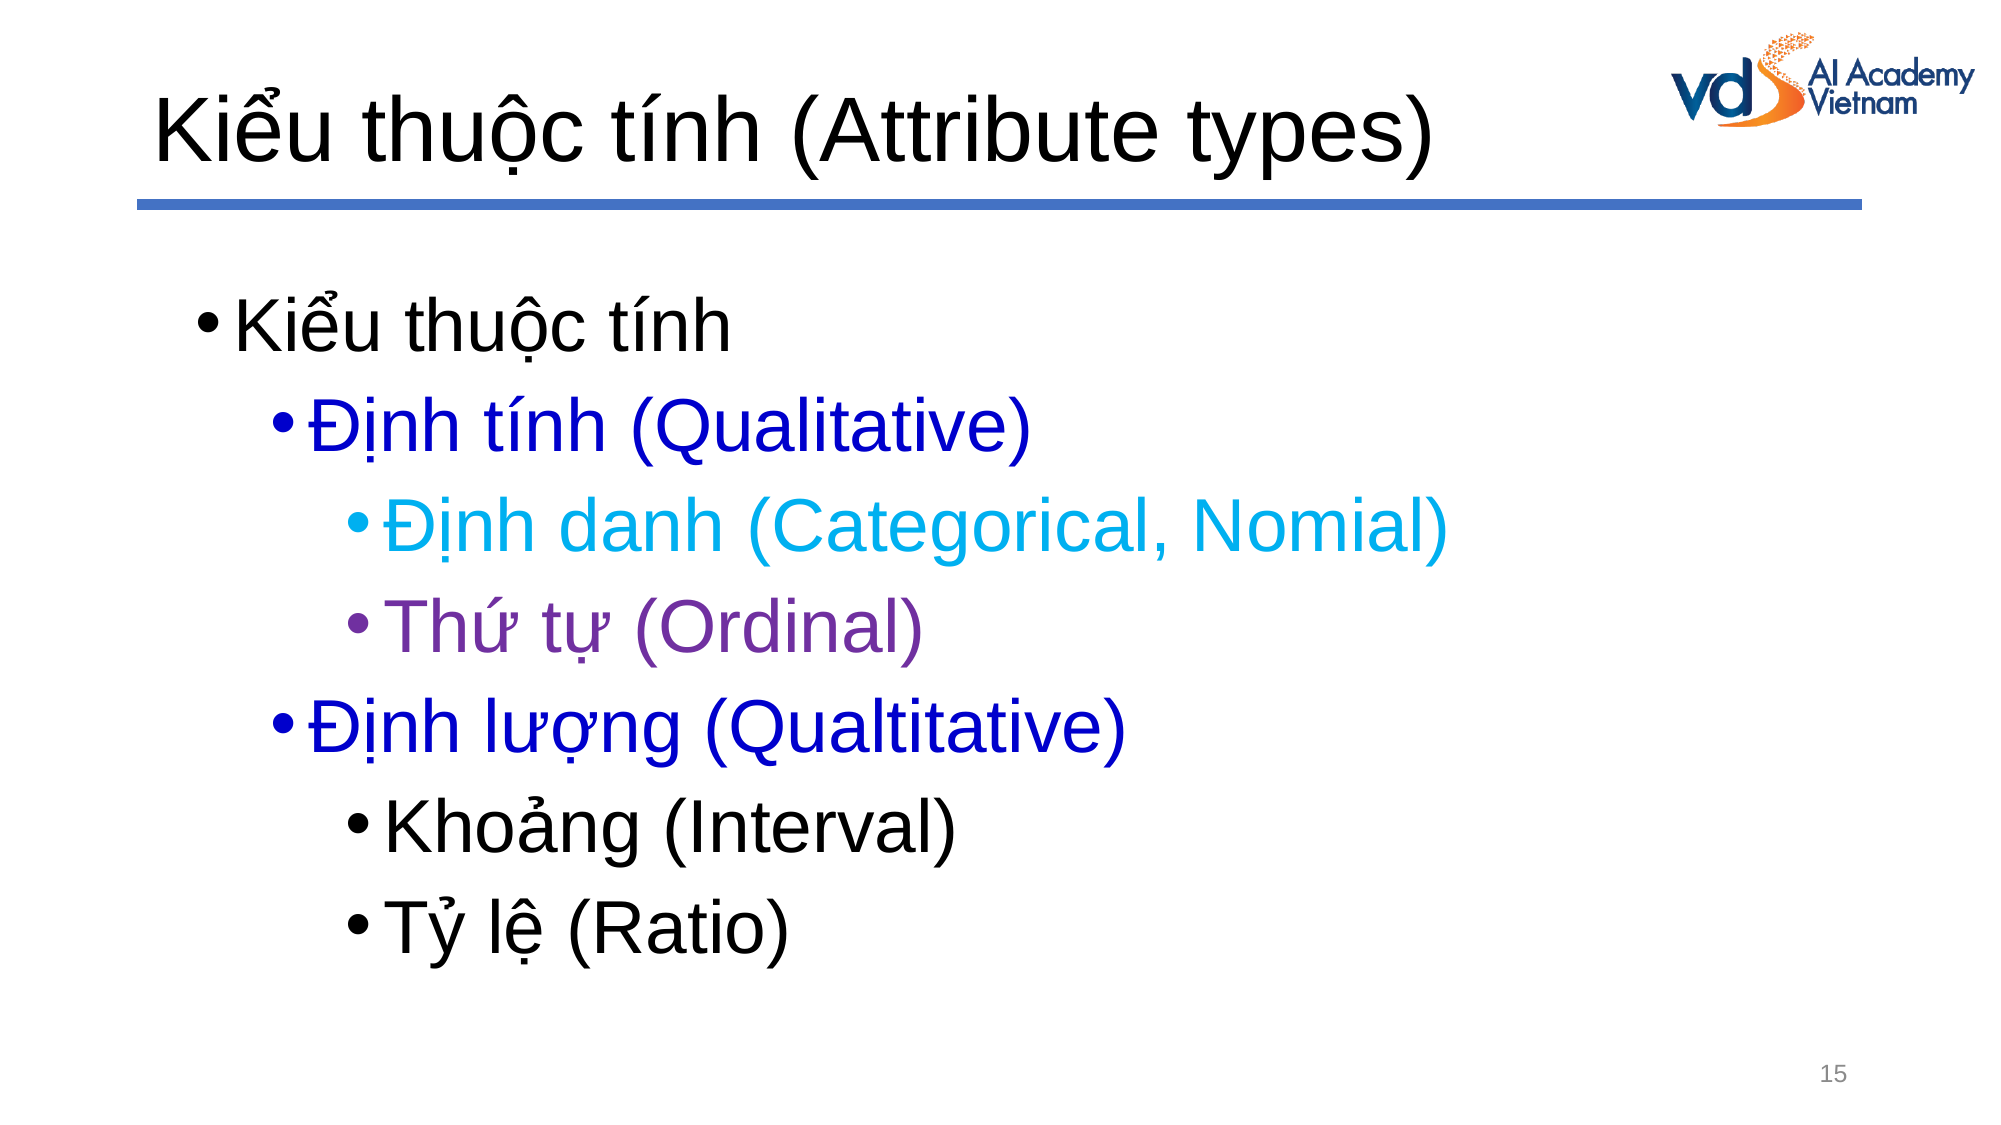

# Kiểu thuộc tính (Attribute types)
Kiểu thuộc tính
Định tính (Qualitative)
Định danh (Categorical, Nomial)
Thứ tự (Ordinal)
Định lượng (Qualtitative)
Khoảng (Interval)
Tỷ lệ (Ratio)

15